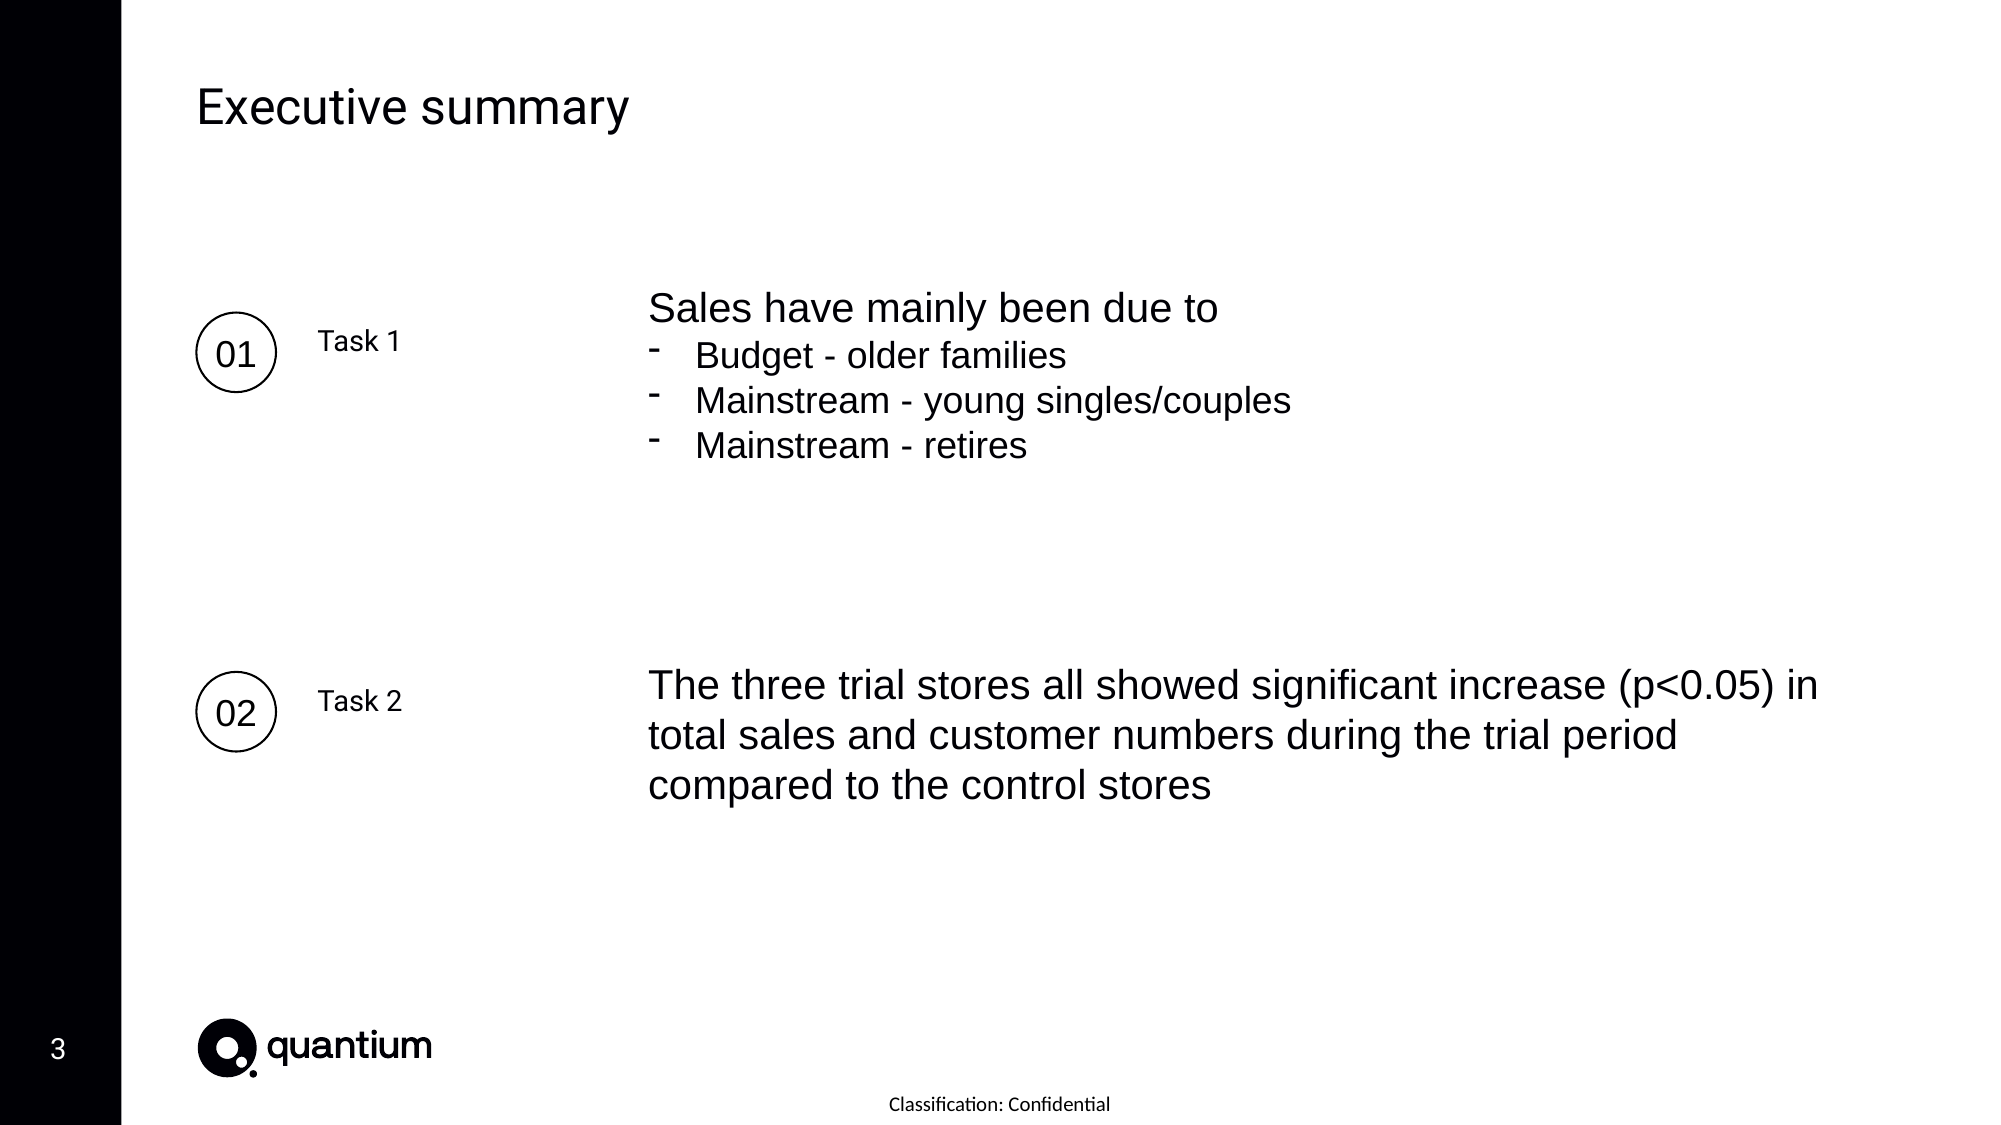

Executive summary
Sales have mainly been due to
Budget - older families
Mainstream - young singles/couples
Mainstream - retires
01
Task 1
The three trial stores all showed significant increase (p<0.05) in total sales and customer numbers during the trial period compared to the control stores
02
Task 2